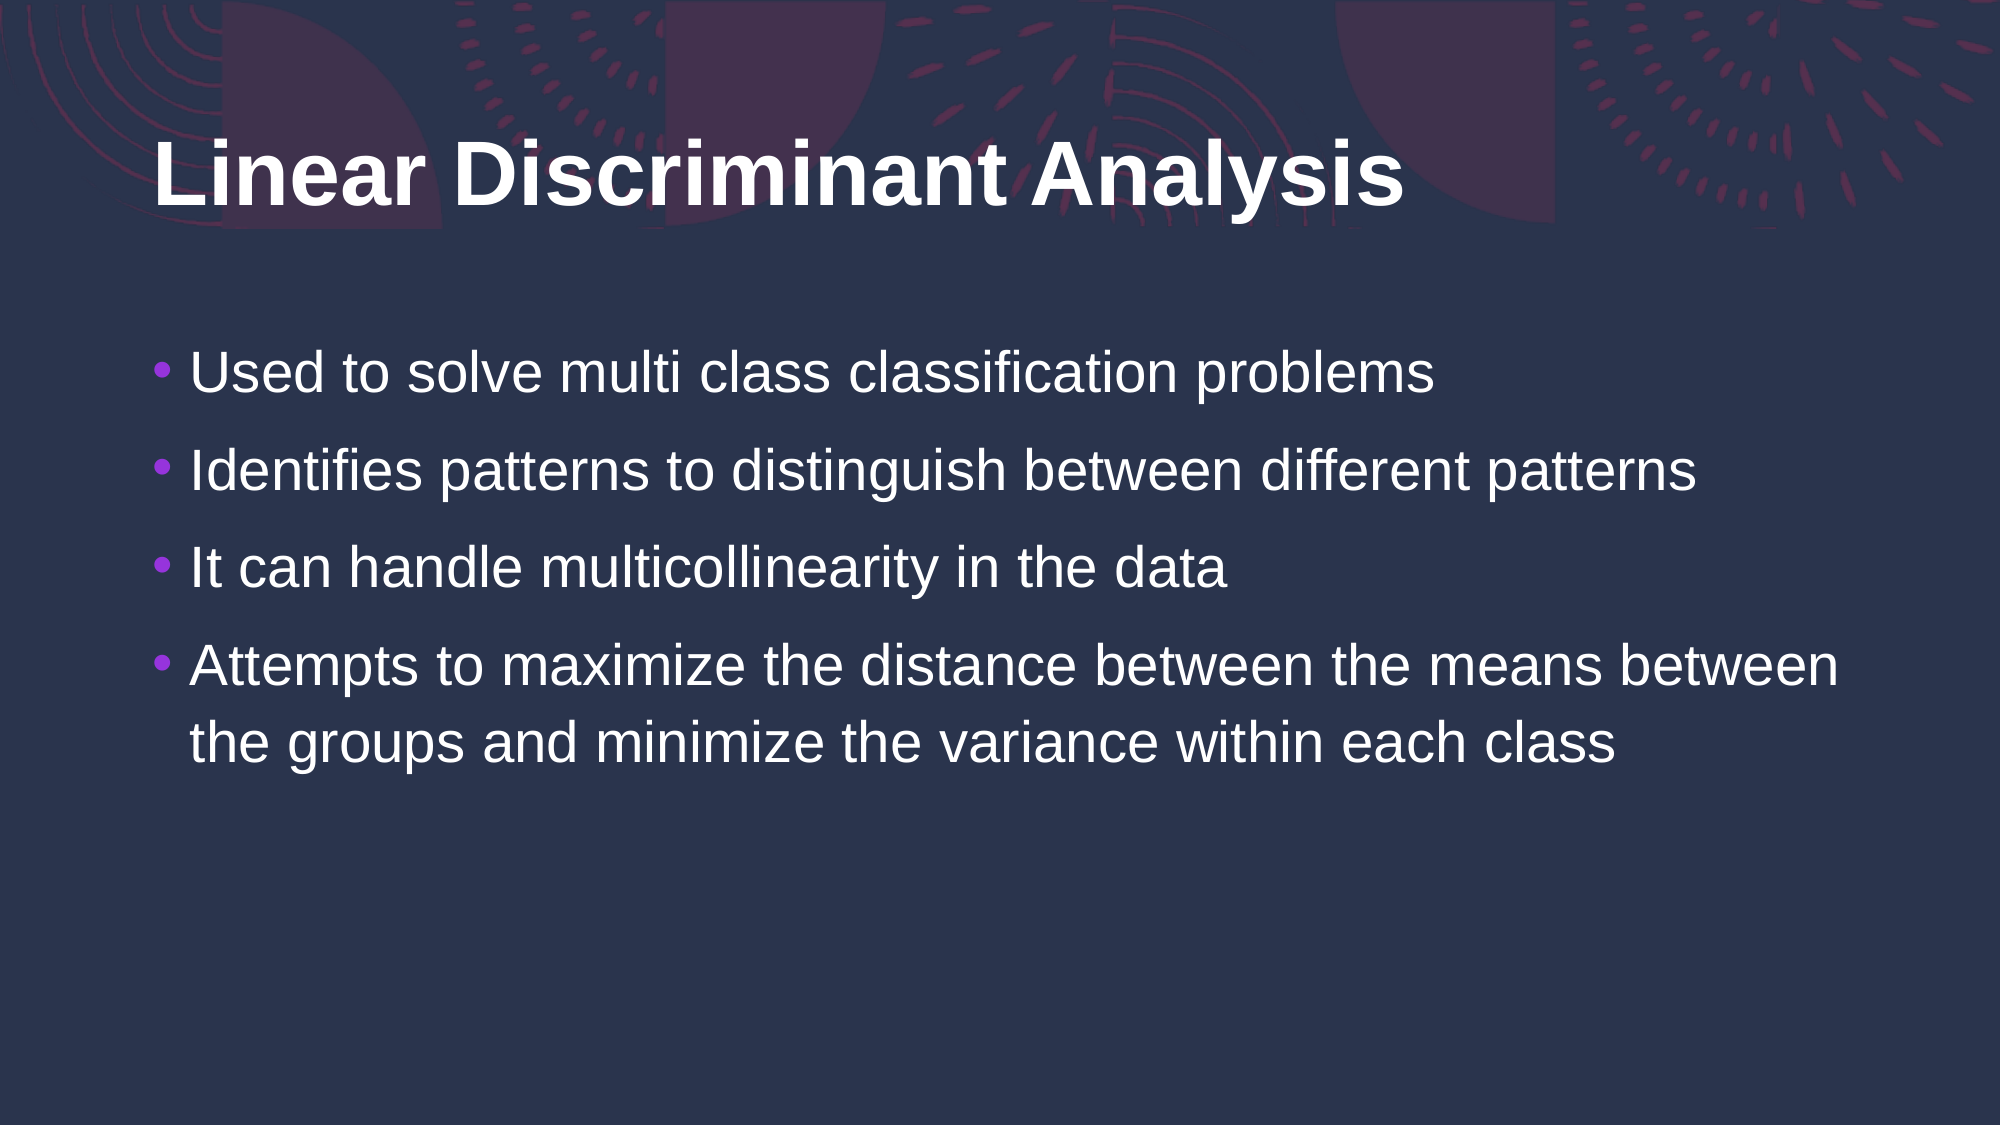

# Linear Discriminant Analysis
Used to solve multi class classification problems
Identifies patterns to distinguish between different patterns
It can handle multicollinearity in the data
Attempts to maximize the distance between the means between the groups and minimize the variance within each class